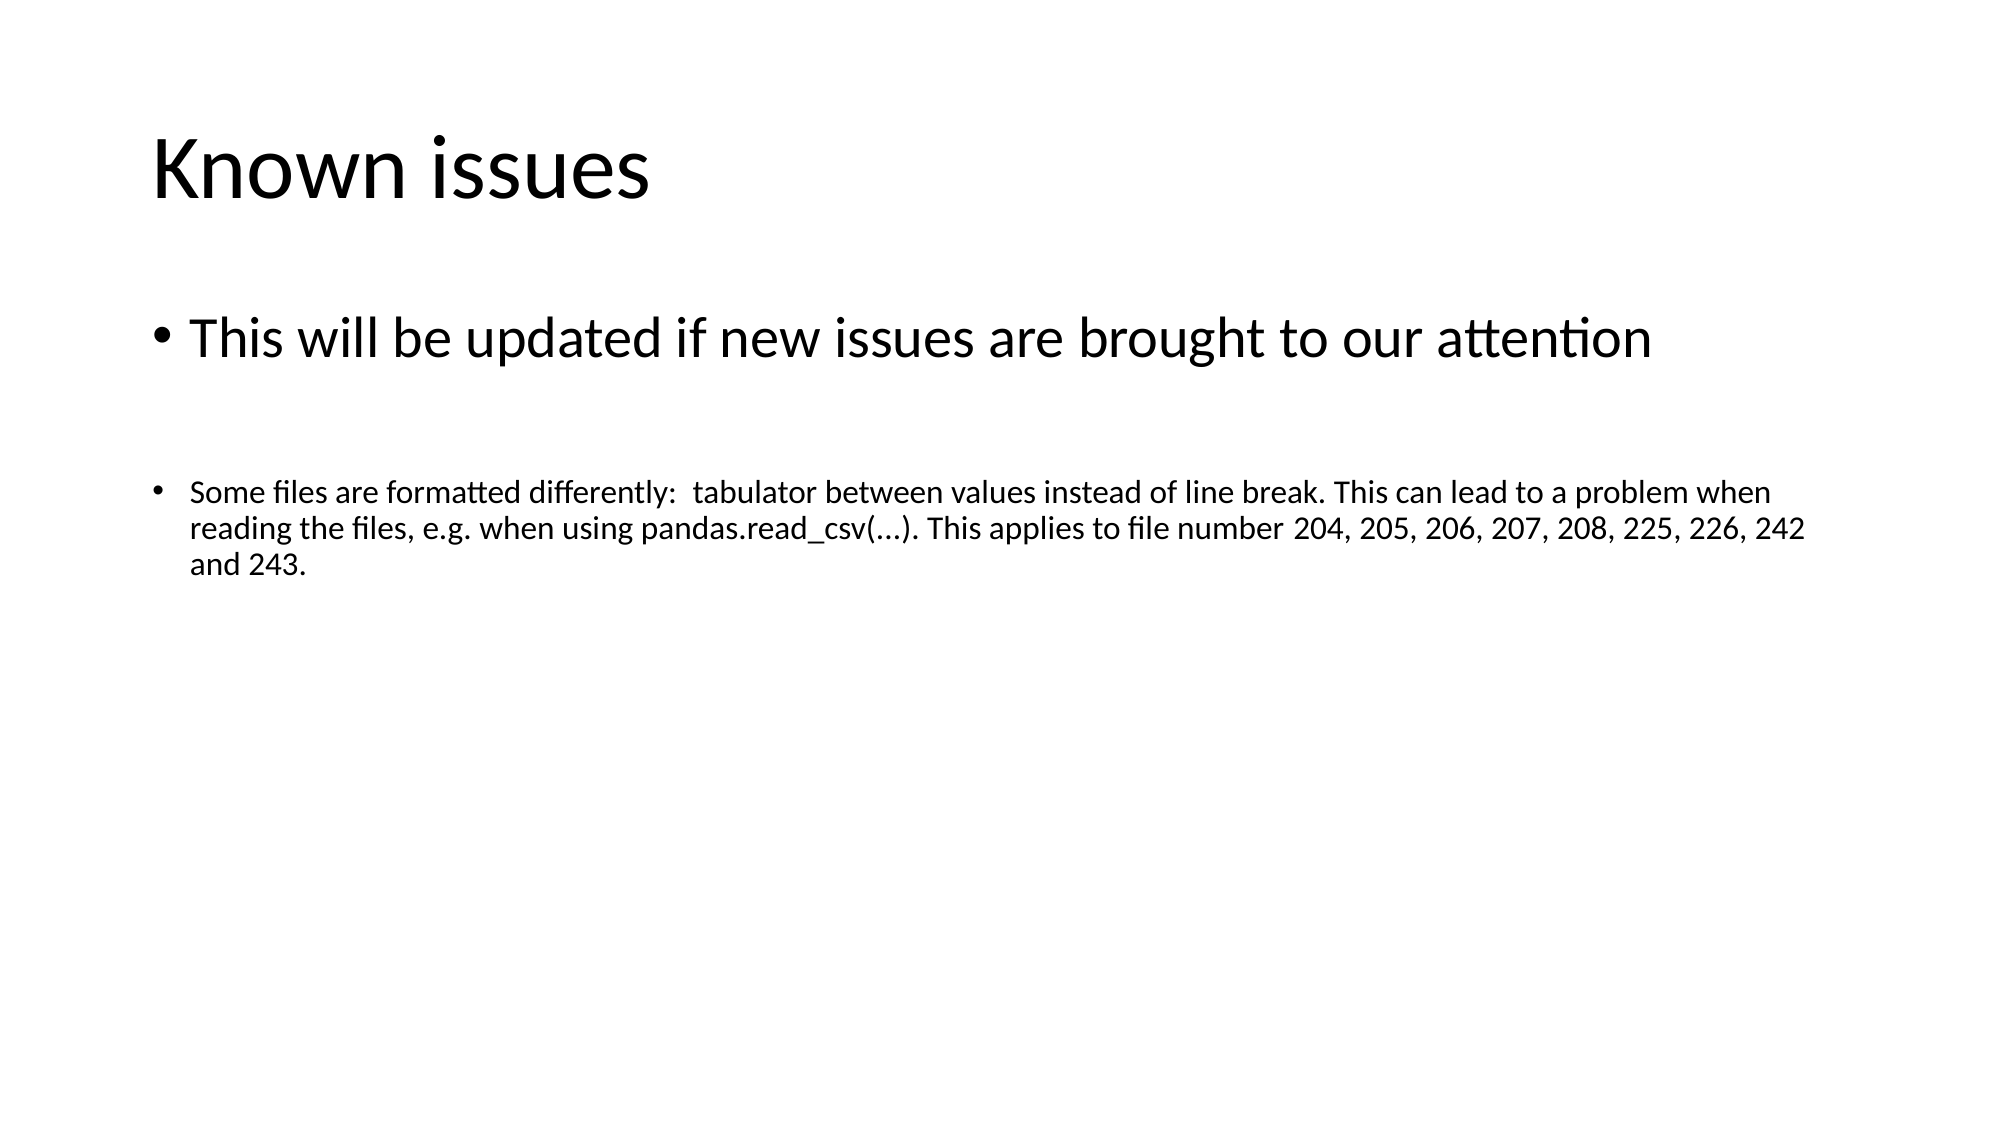

# Known issues
This will be updated if new issues are brought to our attention

Some files are formatted differently:  tabulator between values instead of line break. This can lead to a problem when reading the files, e.g. when using pandas.read_csv(...). This applies to file number 204, 205, 206, 207, 208, 225, 226, 242 and 243.